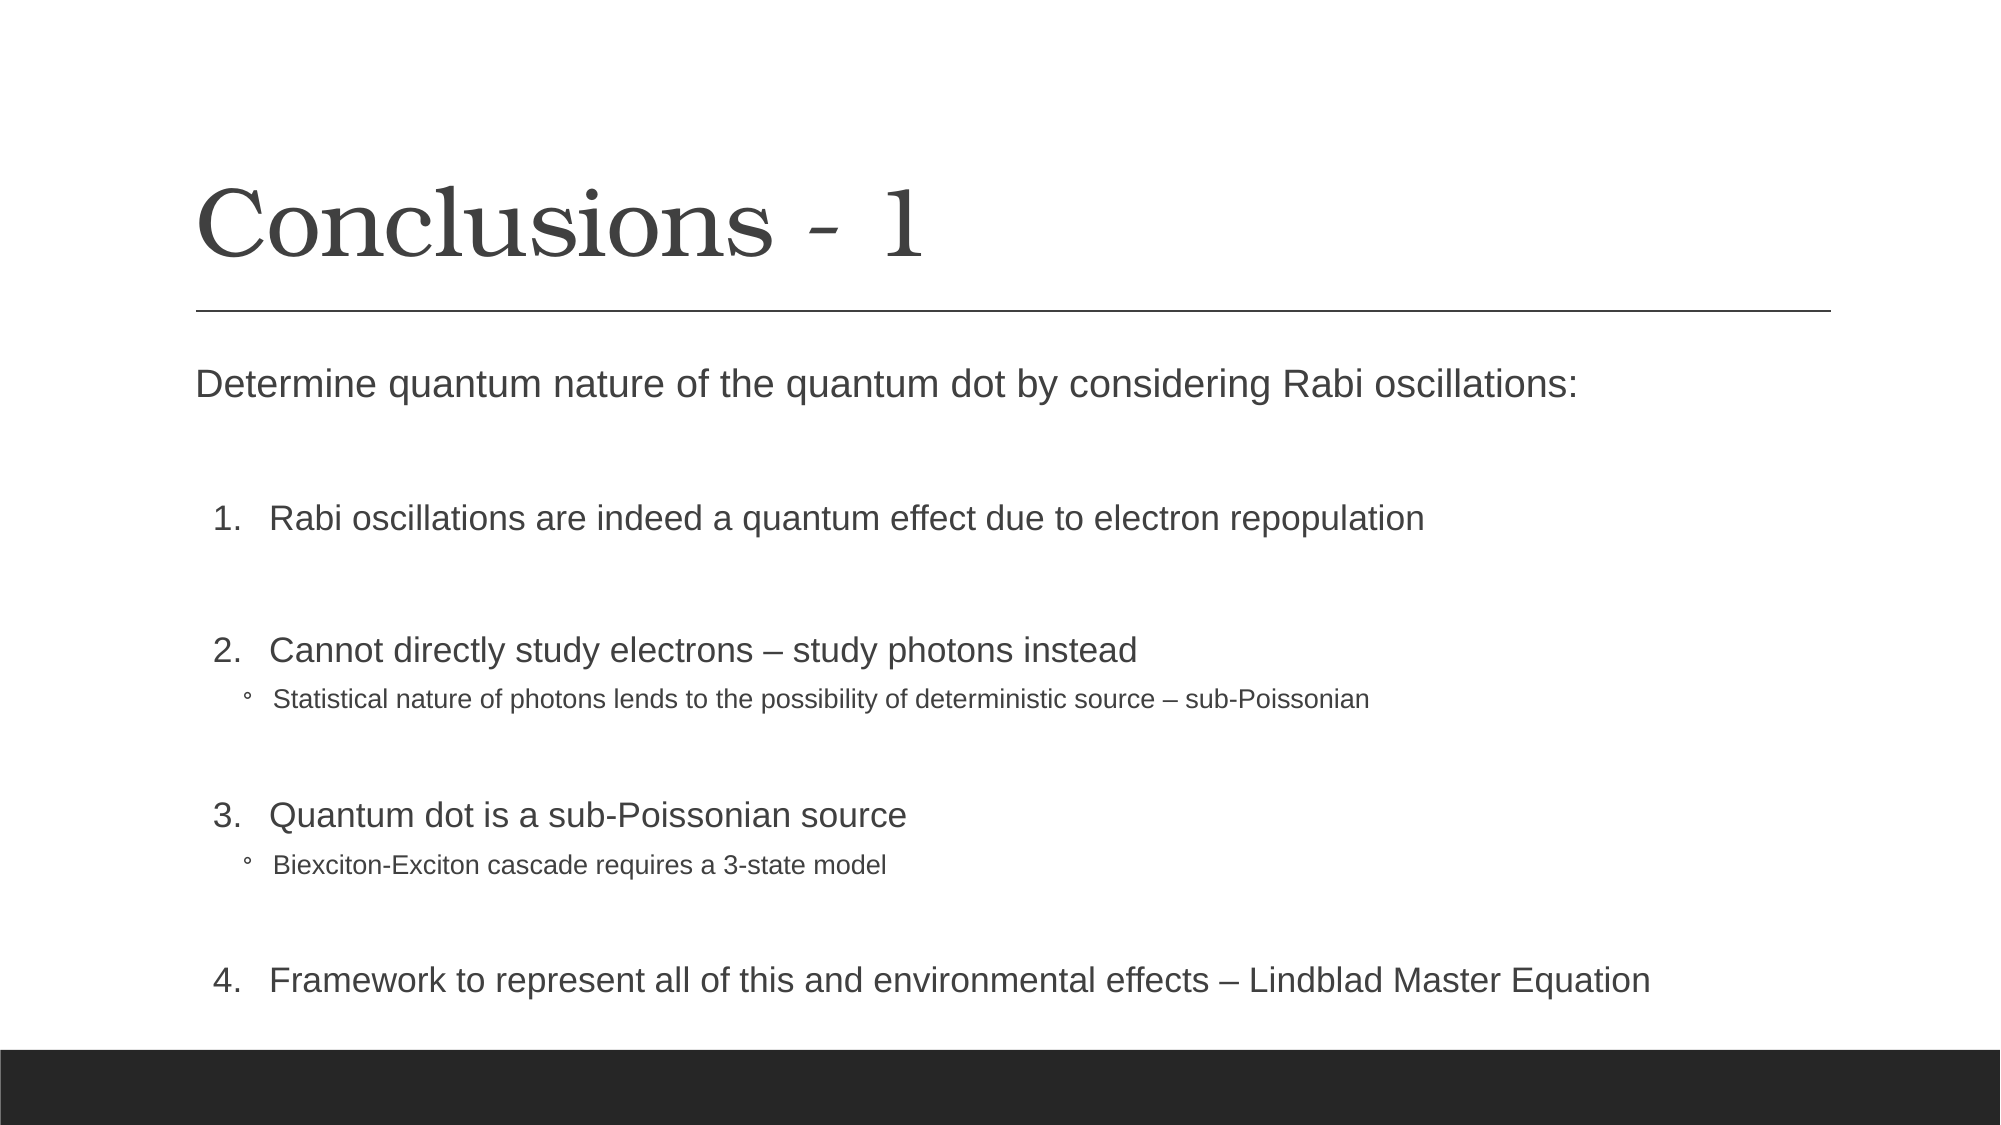

# Conclusions - 1
Determine quantum nature of the quantum dot by considering Rabi oscillations:

Rabi oscillations are indeed a quantum effect due to electron repopulation

Cannot directly study electrons – study photons instead
Statistical nature of photons lends to the possibility of deterministic source – sub-Poissonian

Quantum dot is a sub-Poissonian source
Biexciton-Exciton cascade requires a 3-state model

Framework to represent all of this and environmental effects – Lindblad Master Equation